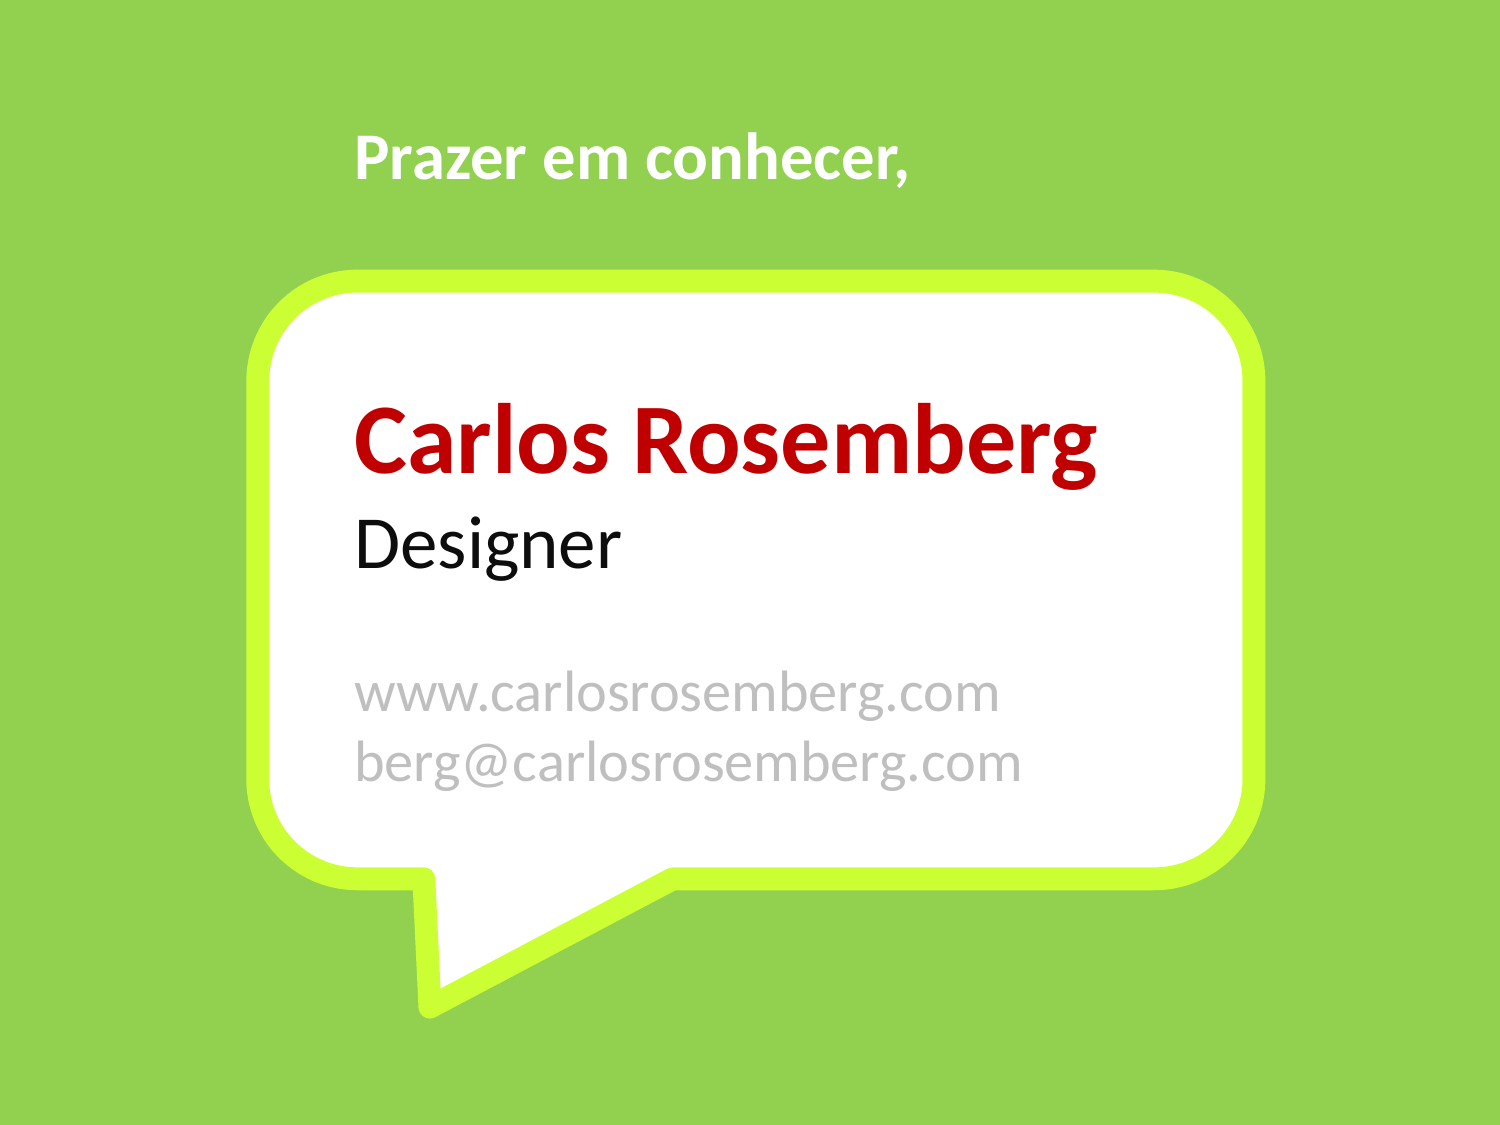

Prazer em conhecer,

Carlos Rosemberg
Designer
www.carlosrosemberg.com
berg@carlosrosemberg.com